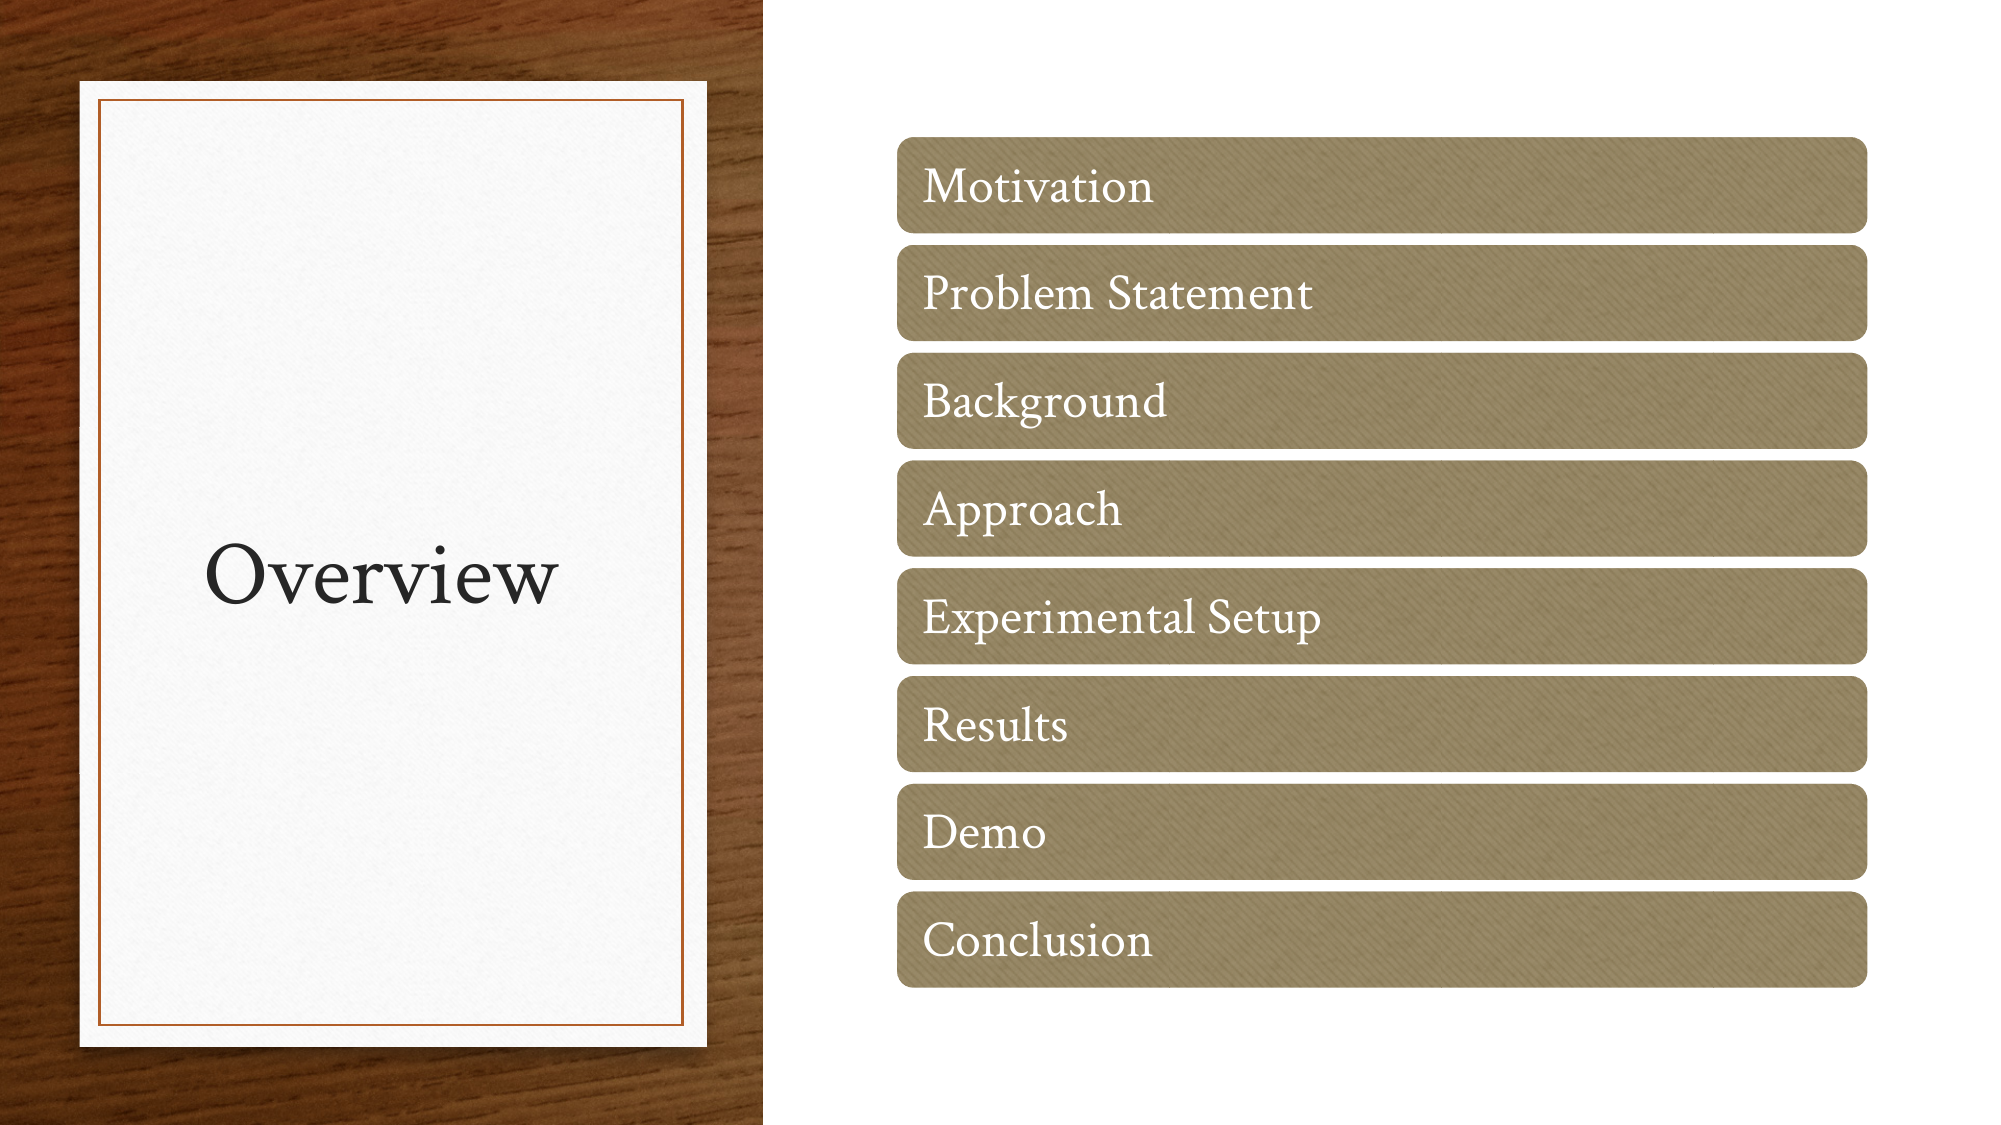

Motivation
Problem Statement
Background
Approach
Experimental Setup
Results
Demo
Conclusion
# Overview